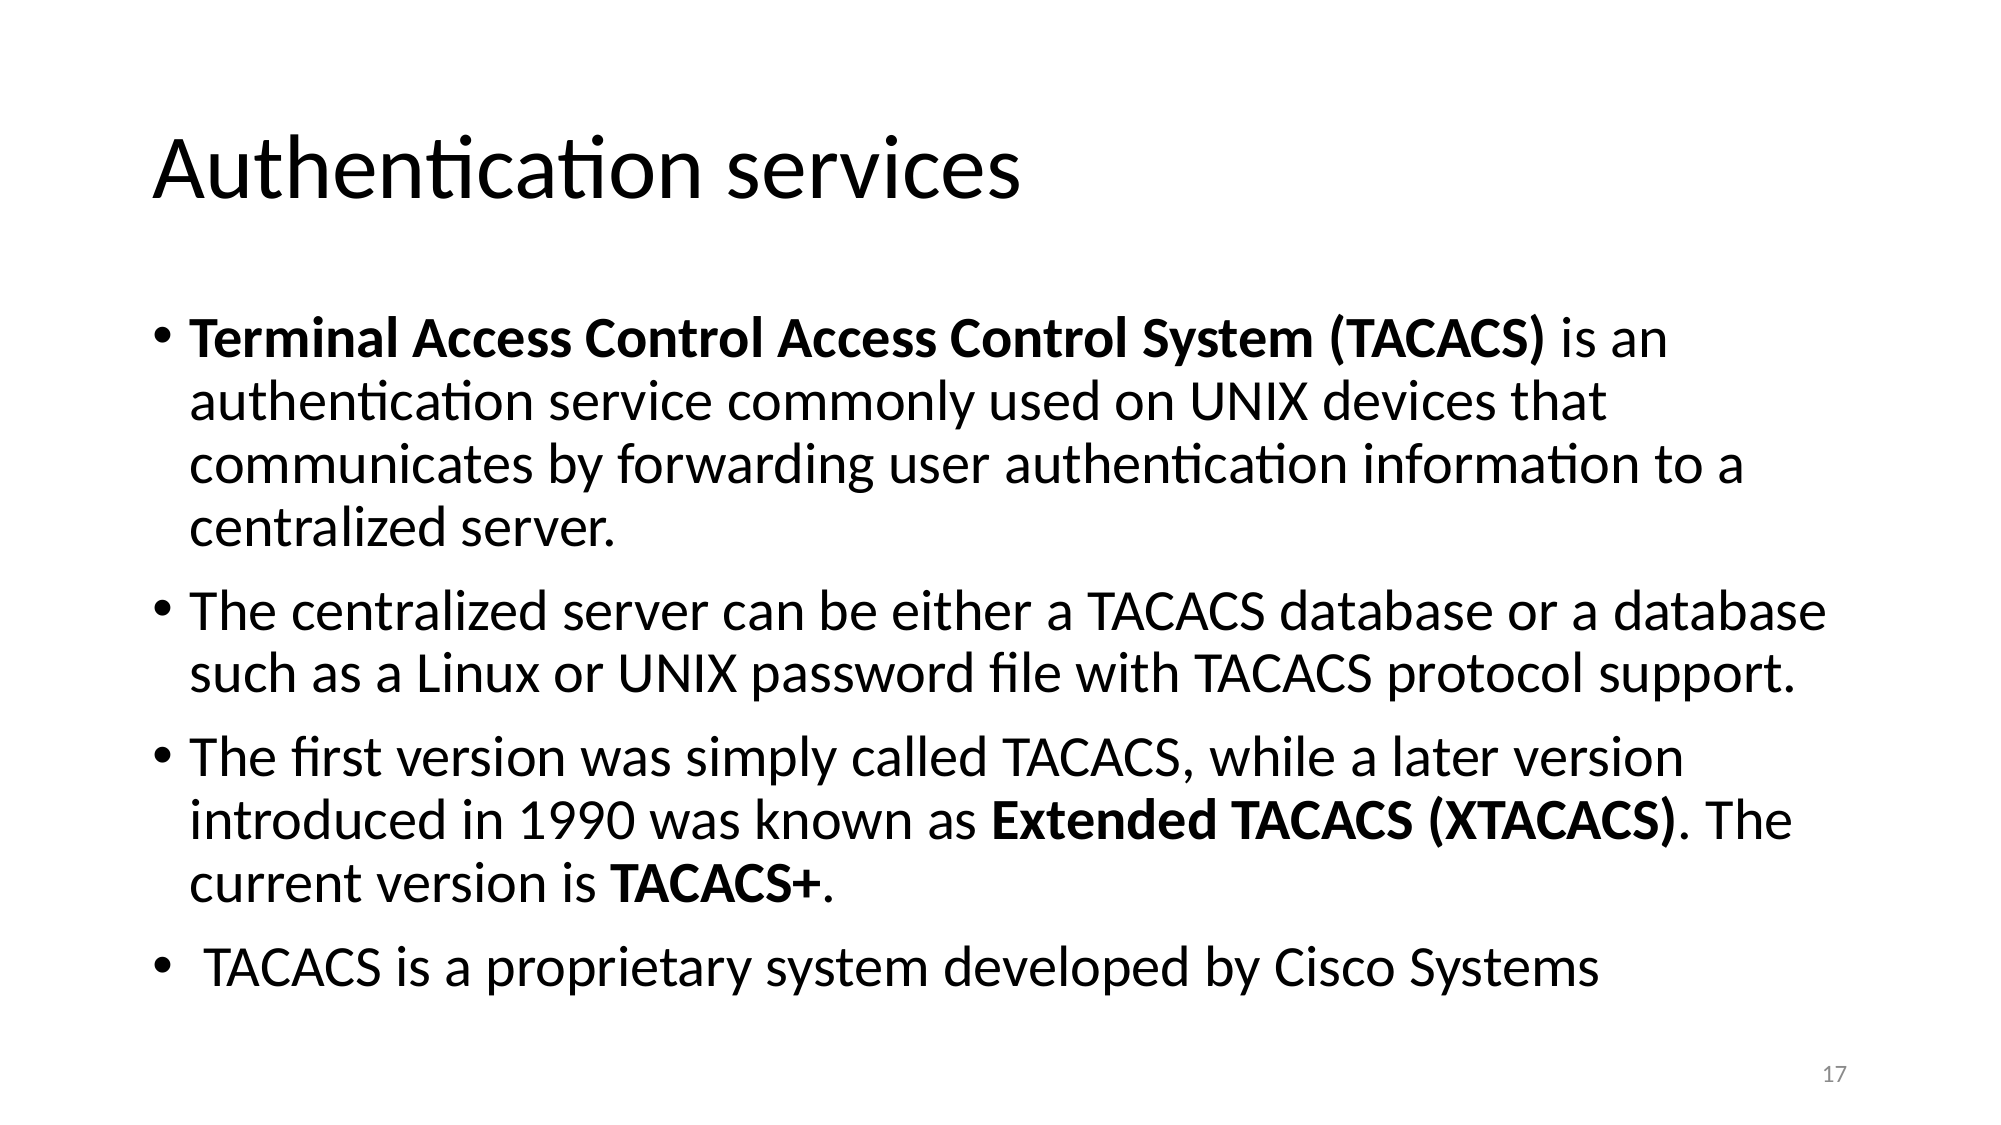

# Authentication services
Terminal Access Control Access Control System (TACACS) is an authentication service commonly used on UNIX devices that communicates by forwarding user authentication information to a centralized server.
The centralized server can be either a TACACS database or a database such as a Linux or UNIX password file with TACACS protocol support.
The first version was simply called TACACS, while a later version introduced in 1990 was known as Extended TACACS (XTACACS). The current version is TACACS+.
 TACACS is a proprietary system developed by Cisco Systems

17